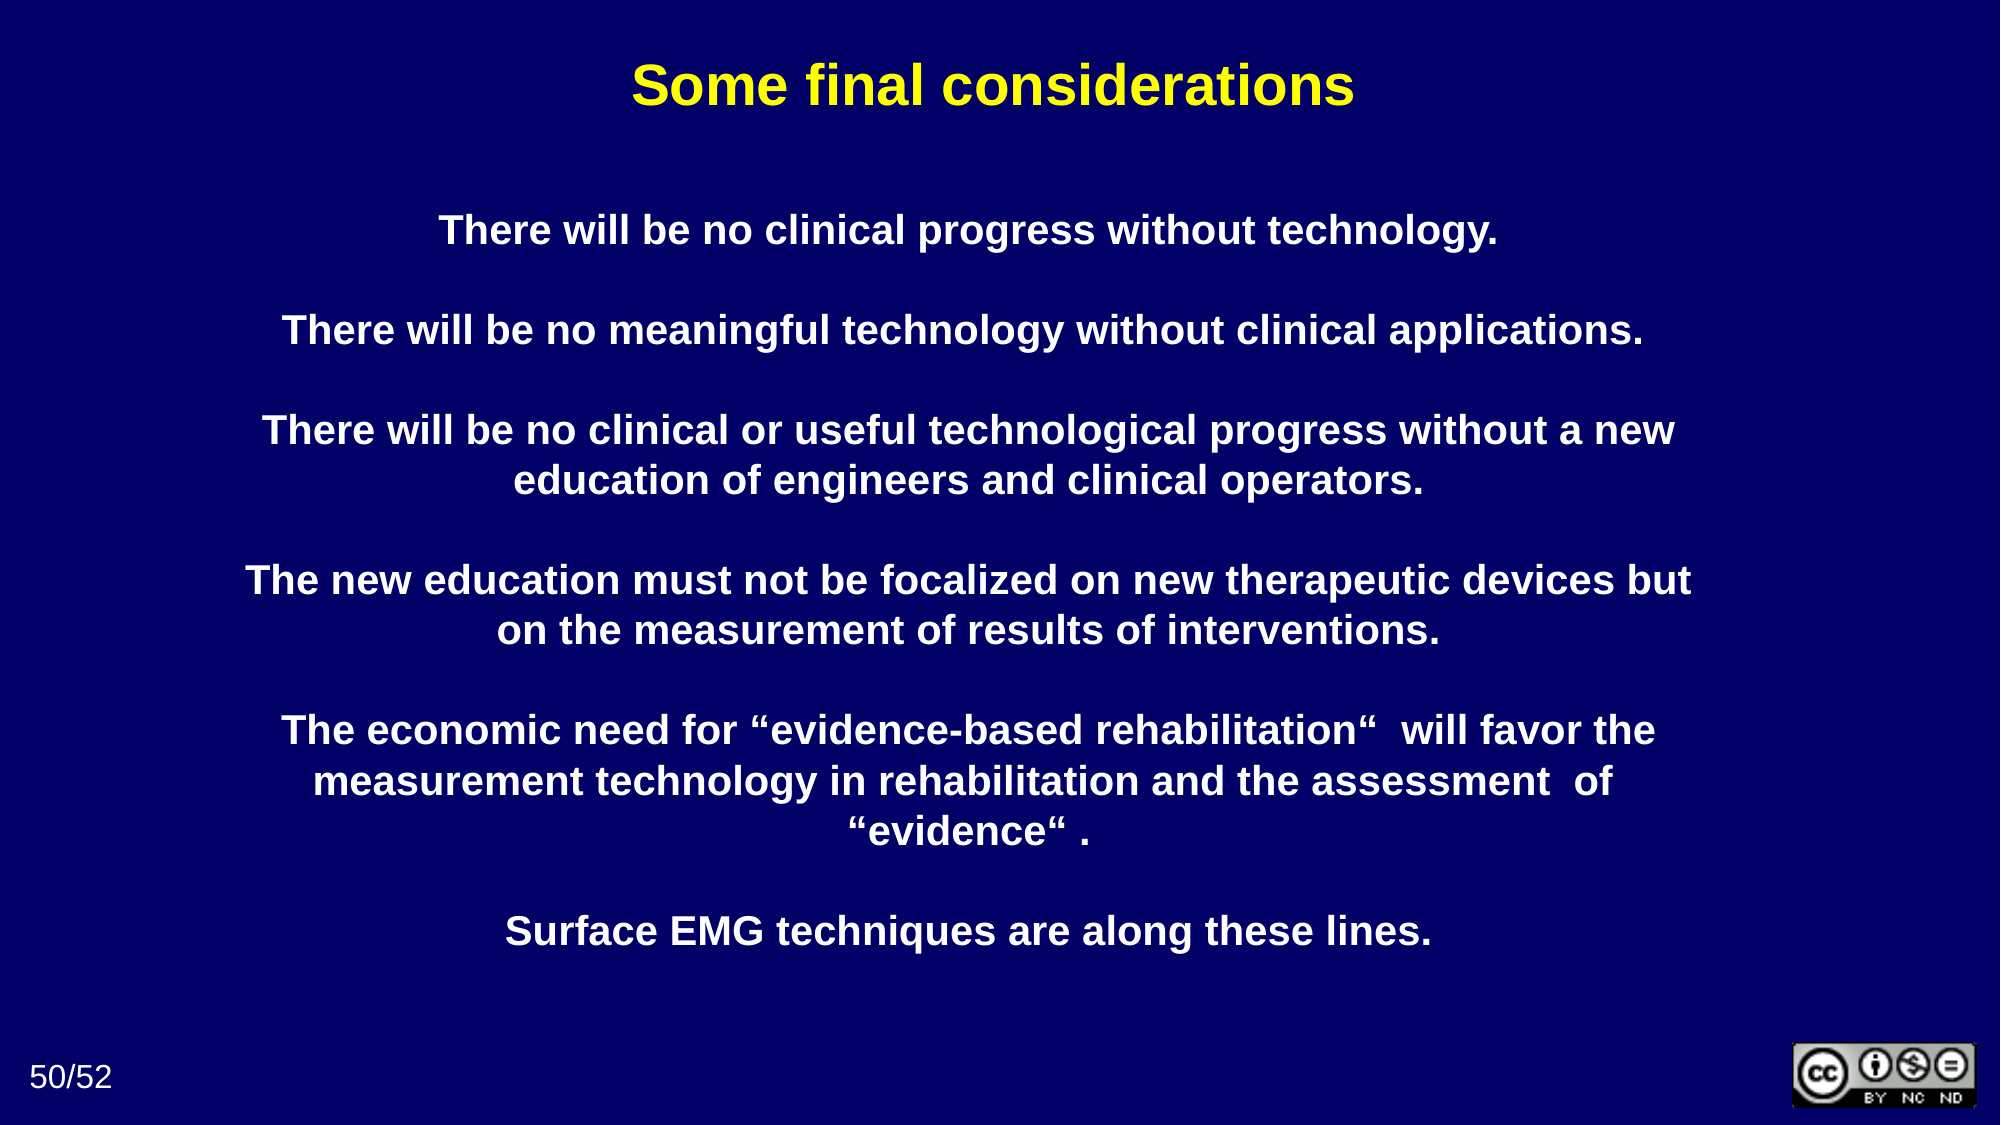

Some final considerations
There will be no clinical progress without technology.

There will be no meaningful technology without clinical applications.

There will be no clinical or useful technological progress without a new education of engineers and clinical operators.

The new education must not be focalized on new therapeutic devices but on the measurement of results of interventions.

The economic need for “evidence-based rehabilitation“  will favor the measurement technology in rehabilitation and the assessment  of
“evidence“ .

Surface EMG techniques are along these lines.